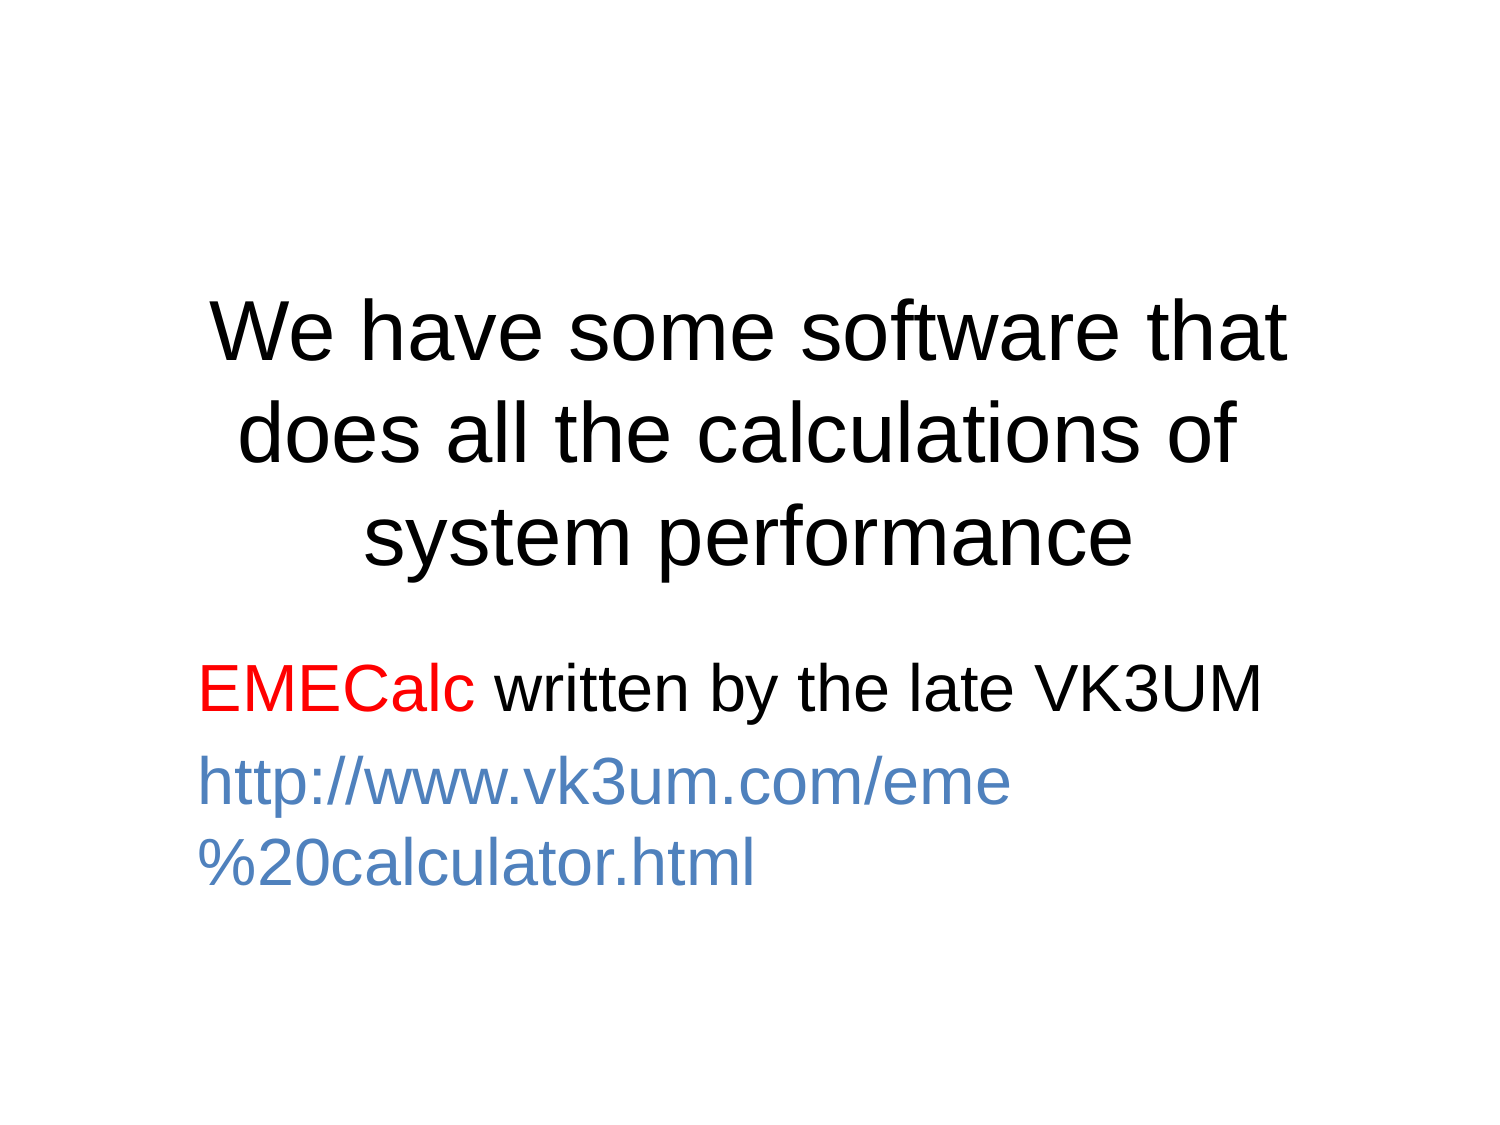

# We have some software that does all the calculations of  system performance
EMECalc written by the late VK3UM
http://www.vk3um.com/eme%20calculator.html